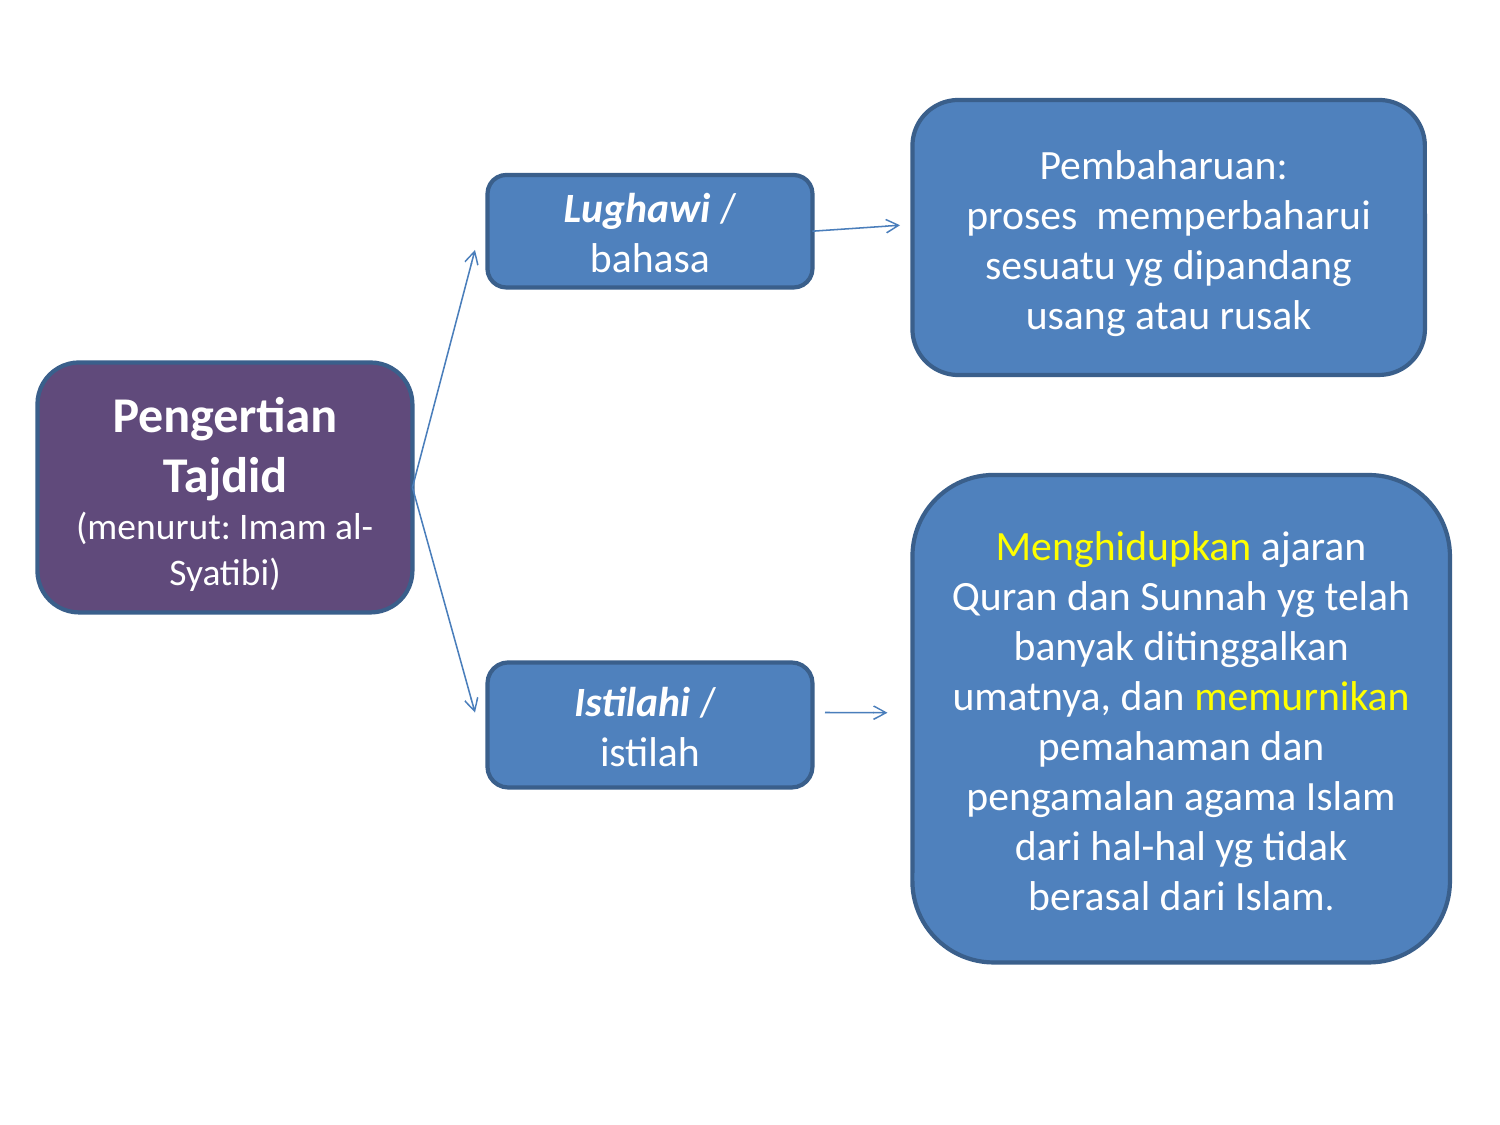

Pembaharuan:
proses  memperbaharui sesuatu yg dipandang usang atau rusak
Lughawi / bahasa
Pengertian Tajdid
(menurut: Imam al-Syatibi)
Menghidupkan ajaran Quran dan Sunnah yg telah banyak ditinggalkan umatnya, dan memurnikan pemahaman dan pengamalan agama Islam dari hal-hal yg tidak berasal dari Islam.
Istilahi /
istilah